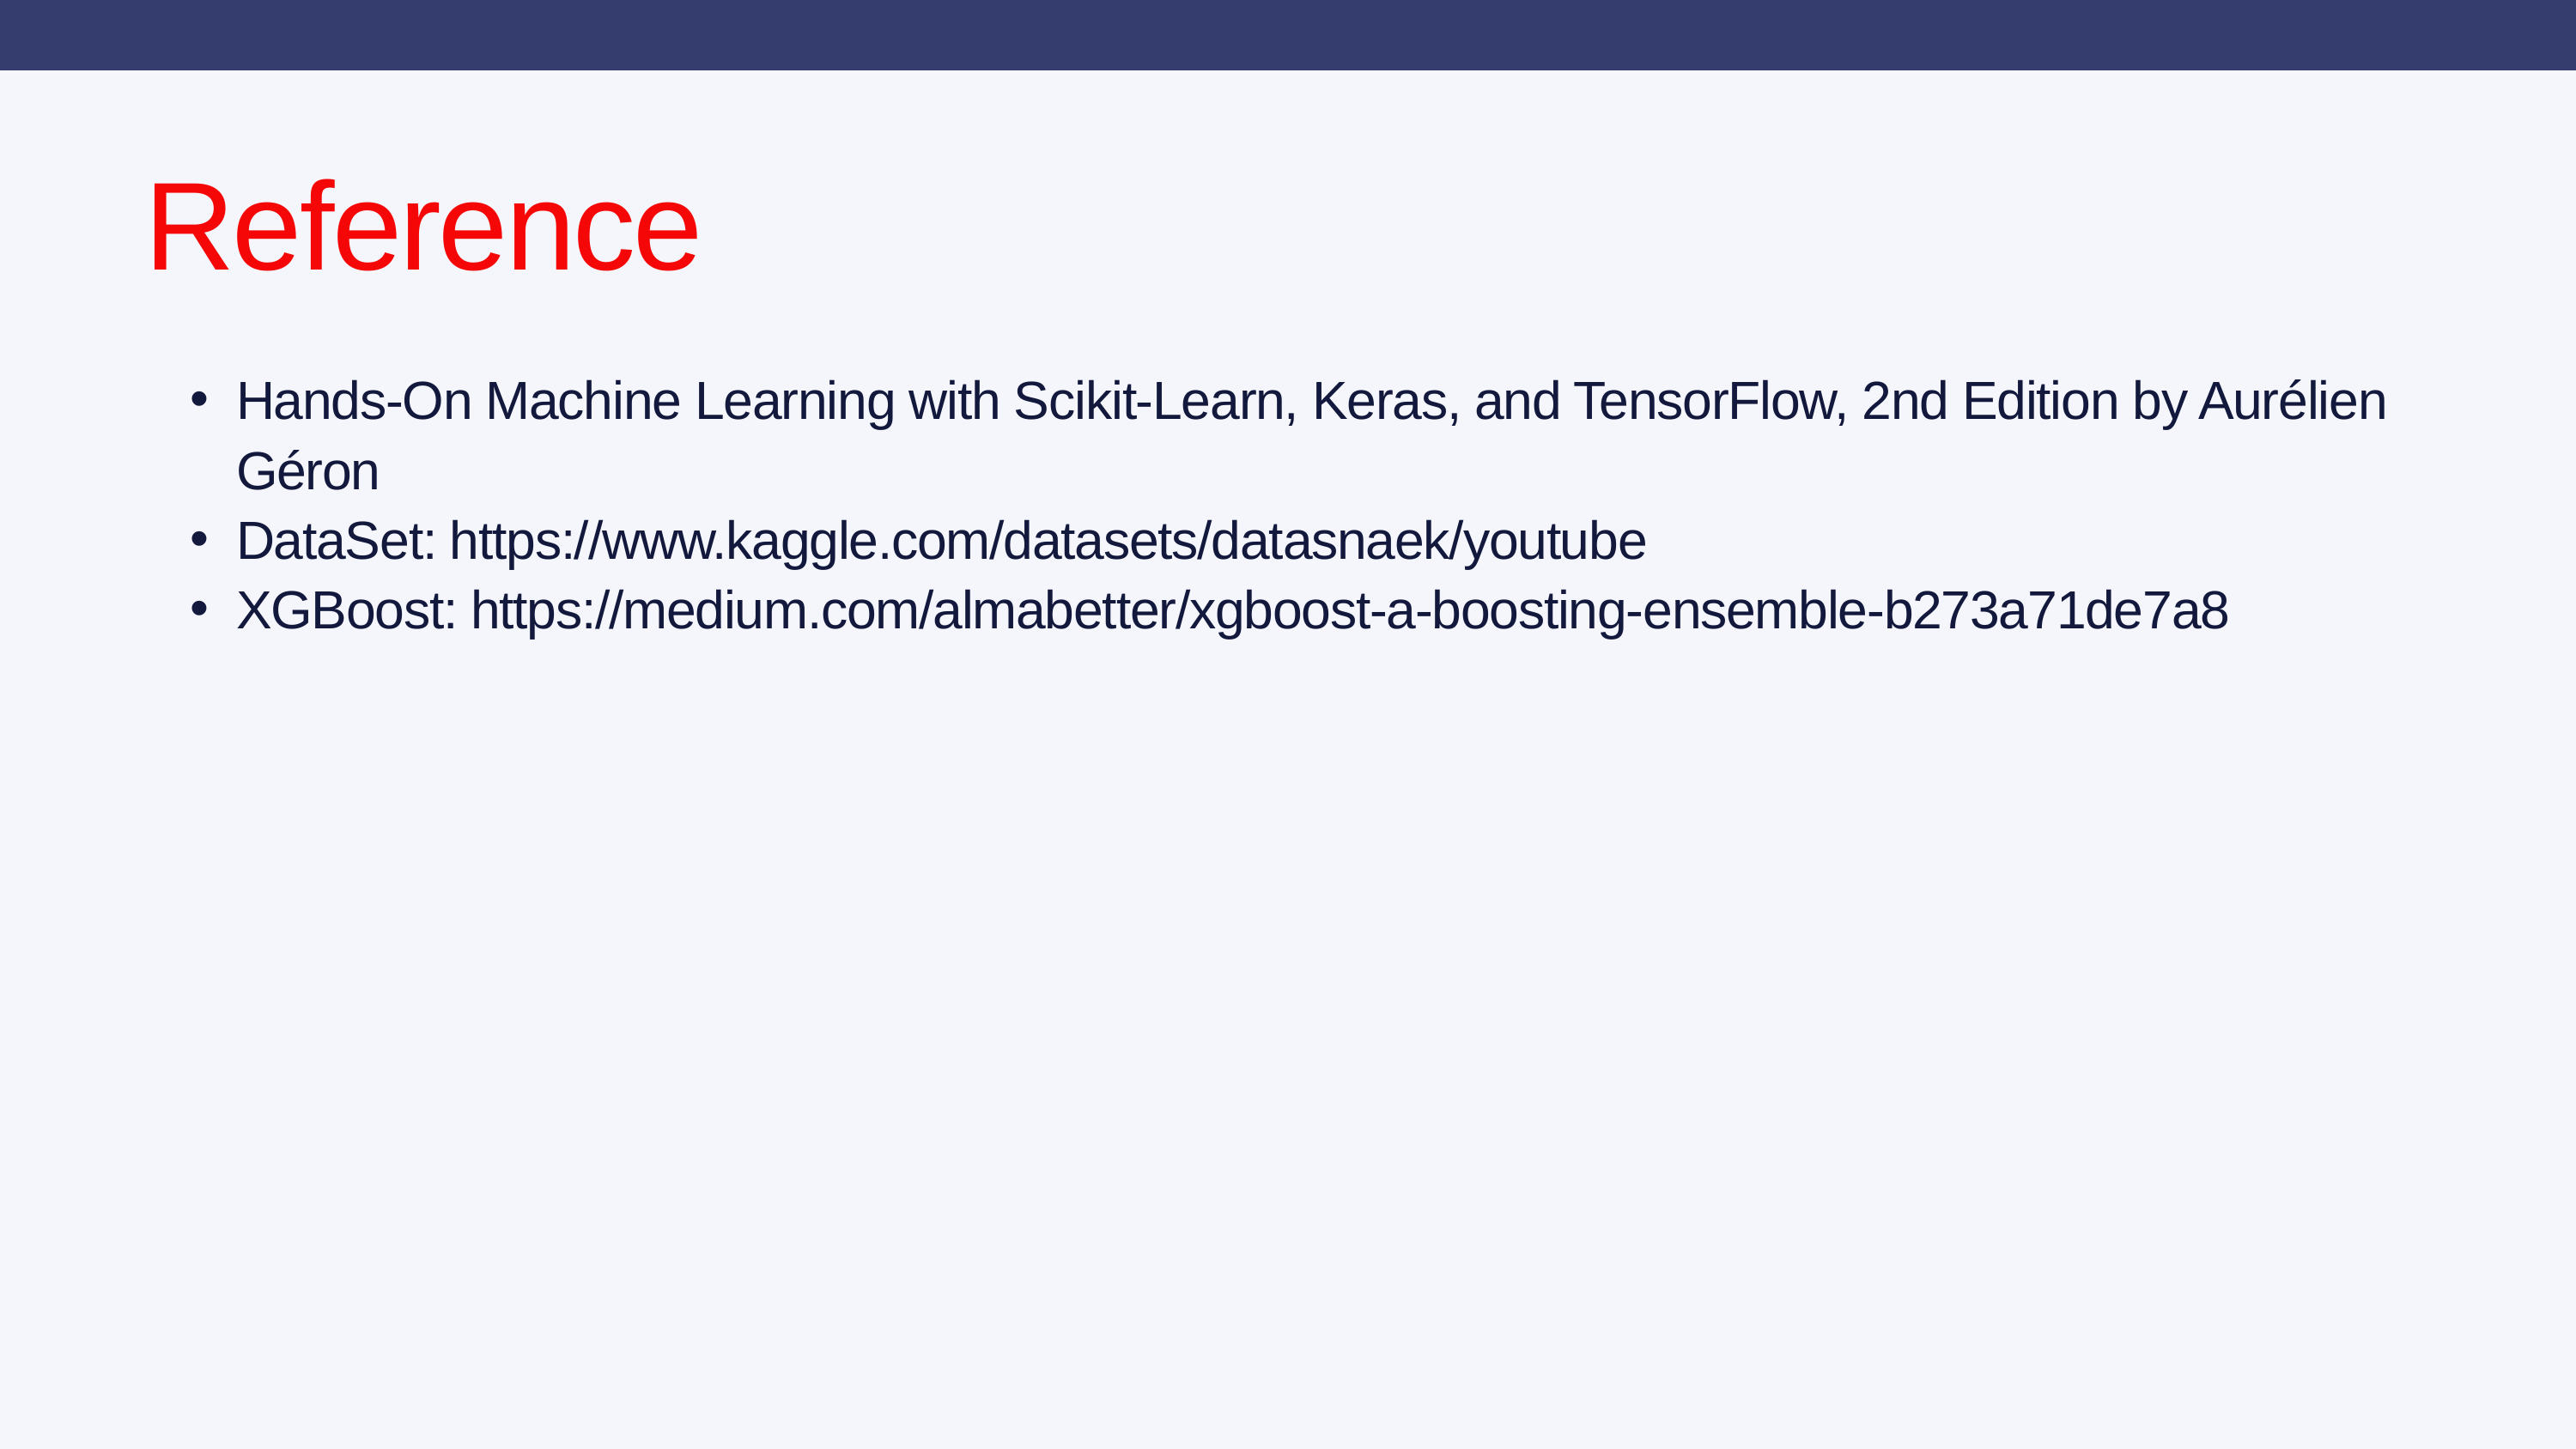

Reference
Hands-On Machine Learning with Scikit-Learn, Keras, and TensorFlow, 2nd Edition by Aurélien Géron
DataSet: https://www.kaggle.com/datasets/datasnaek/youtube
XGBoost: https://medium.com/almabetter/xgboost-a-boosting-ensemble-b273a71de7a8